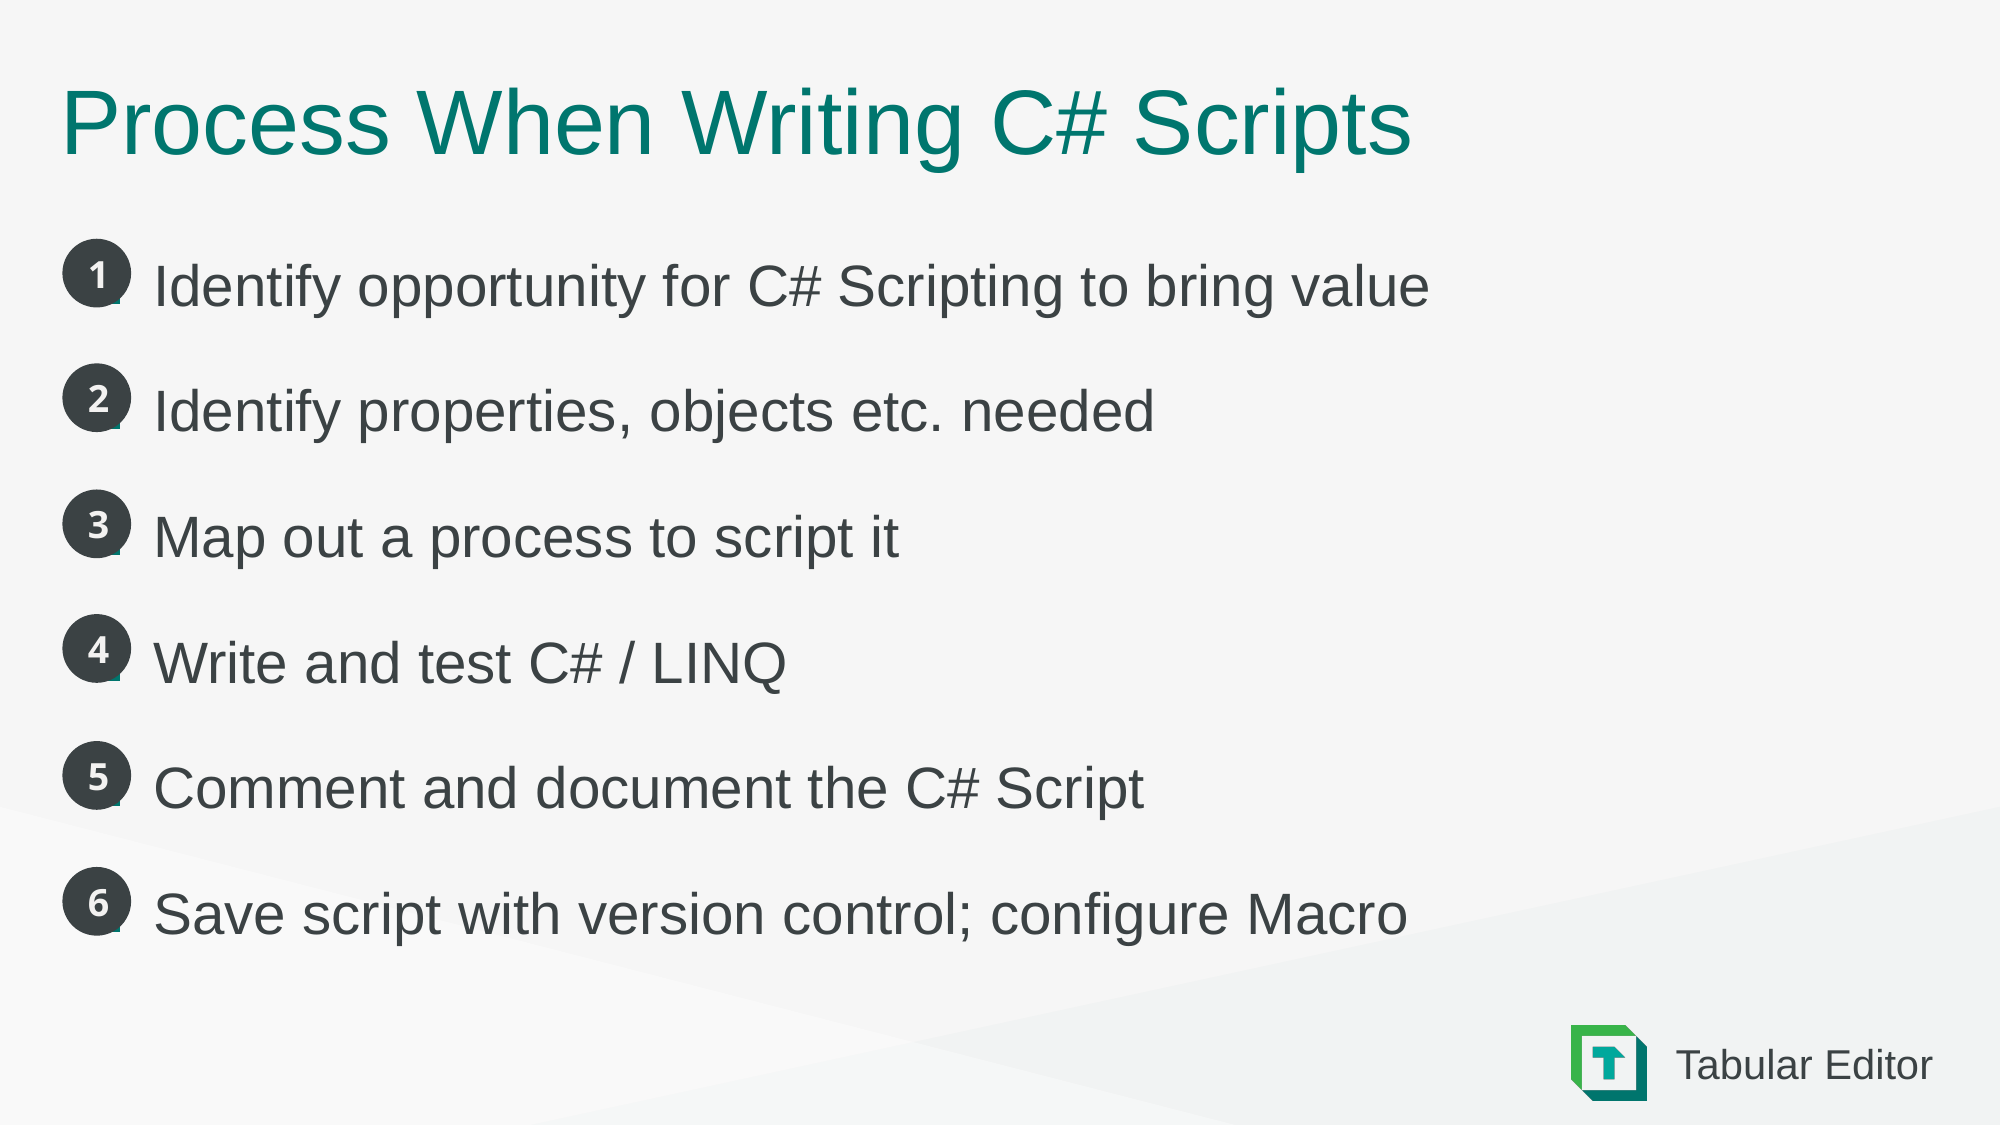

# Process When Writing C# Scripts
Identify opportunity for C# Scripting to bring value
Identify properties, objects etc. needed
Map out a process to script it
Write and test C# / LINQ
Comment and document the C# Script
Save script with version control; configure Macro
1
2
3
4
5
6